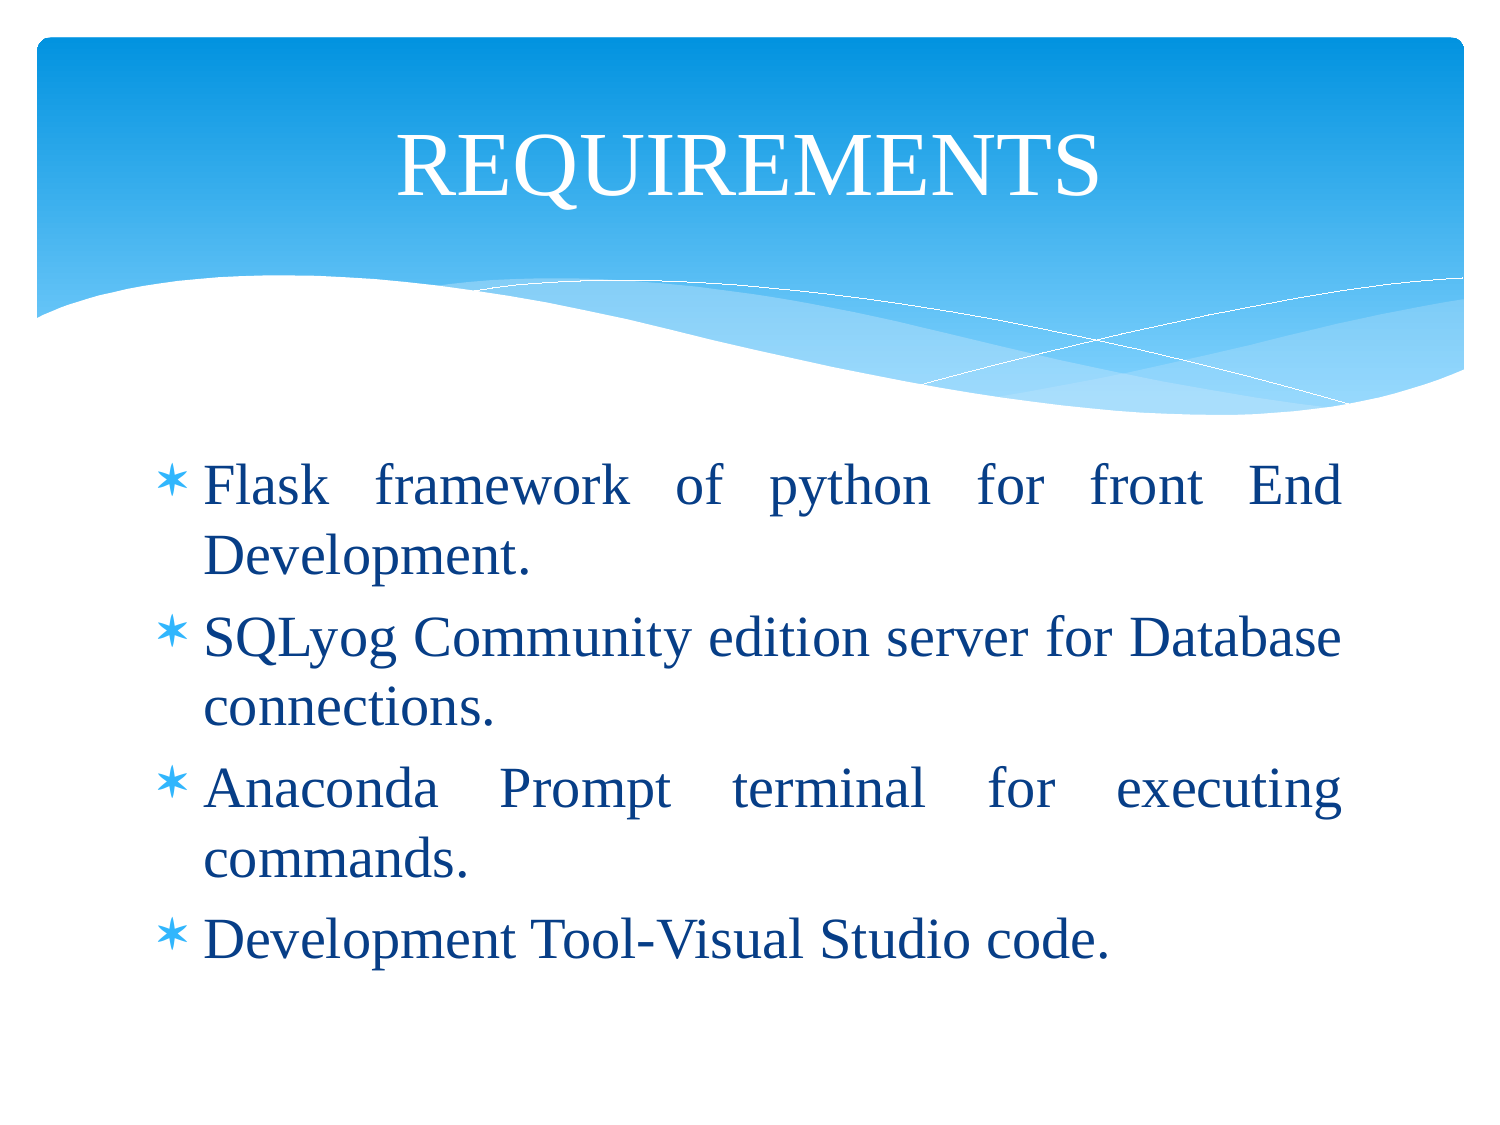

# REQUIREMENTS
Flask framework of python for front End Development.
SQLyog Community edition server for Database connections.
Anaconda Prompt terminal for executing commands.
Development Tool-Visual Studio code.